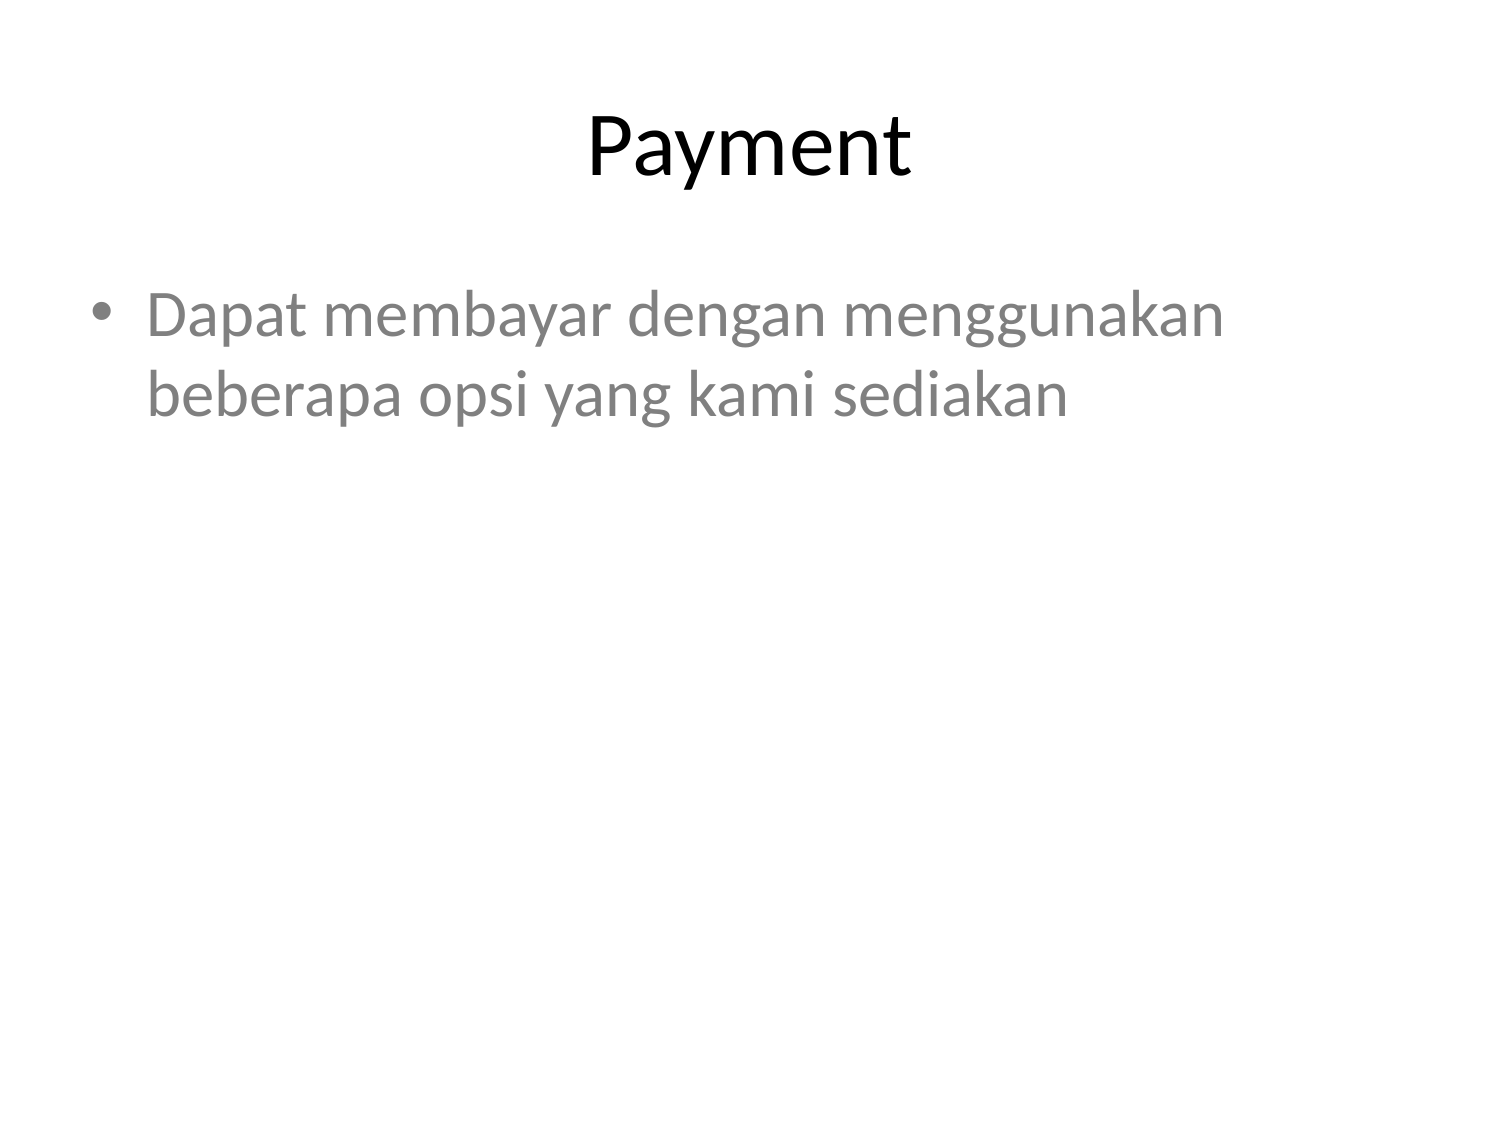

# Payment
Dapat membayar dengan menggunakan beberapa opsi yang kami sediakan